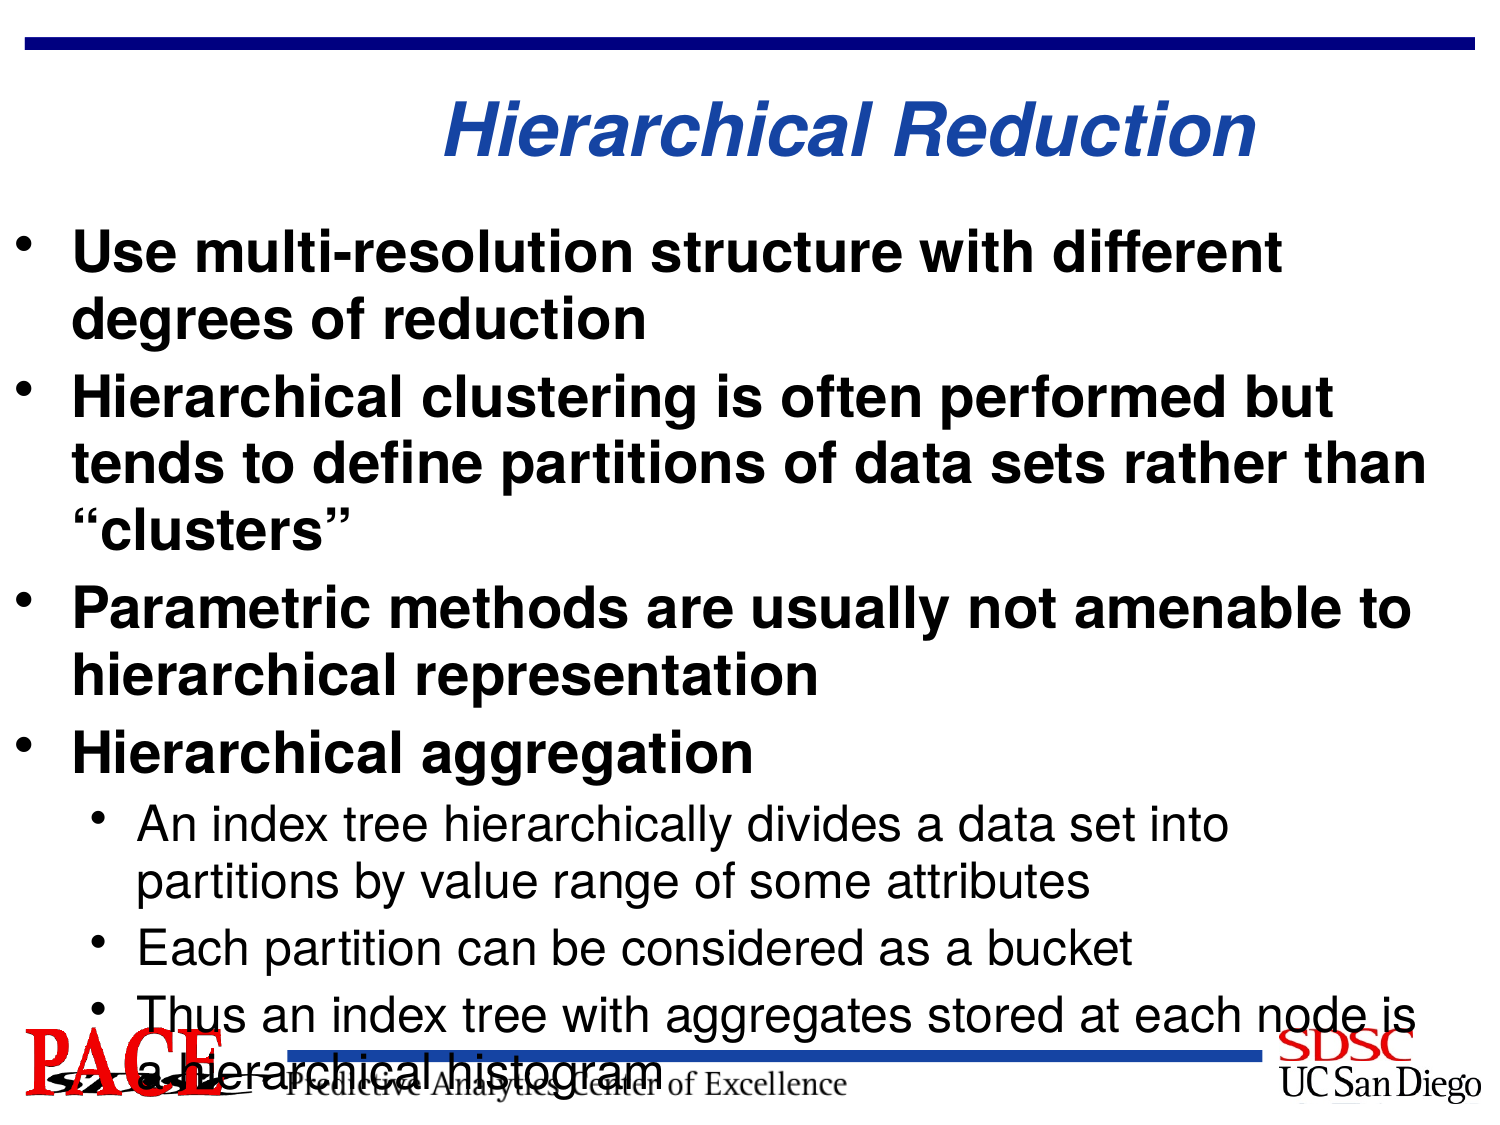

# Hierarchical Reduction
Use multi-resolution structure with different degrees of reduction
Hierarchical clustering is often performed but tends to define partitions of data sets rather than “clusters”
Parametric methods are usually not amenable to hierarchical representation
Hierarchical aggregation
An index tree hierarchically divides a data set into partitions by value range of some attributes
Each partition can be considered as a bucket
Thus an index tree with aggregates stored at each node is a hierarchical histogram